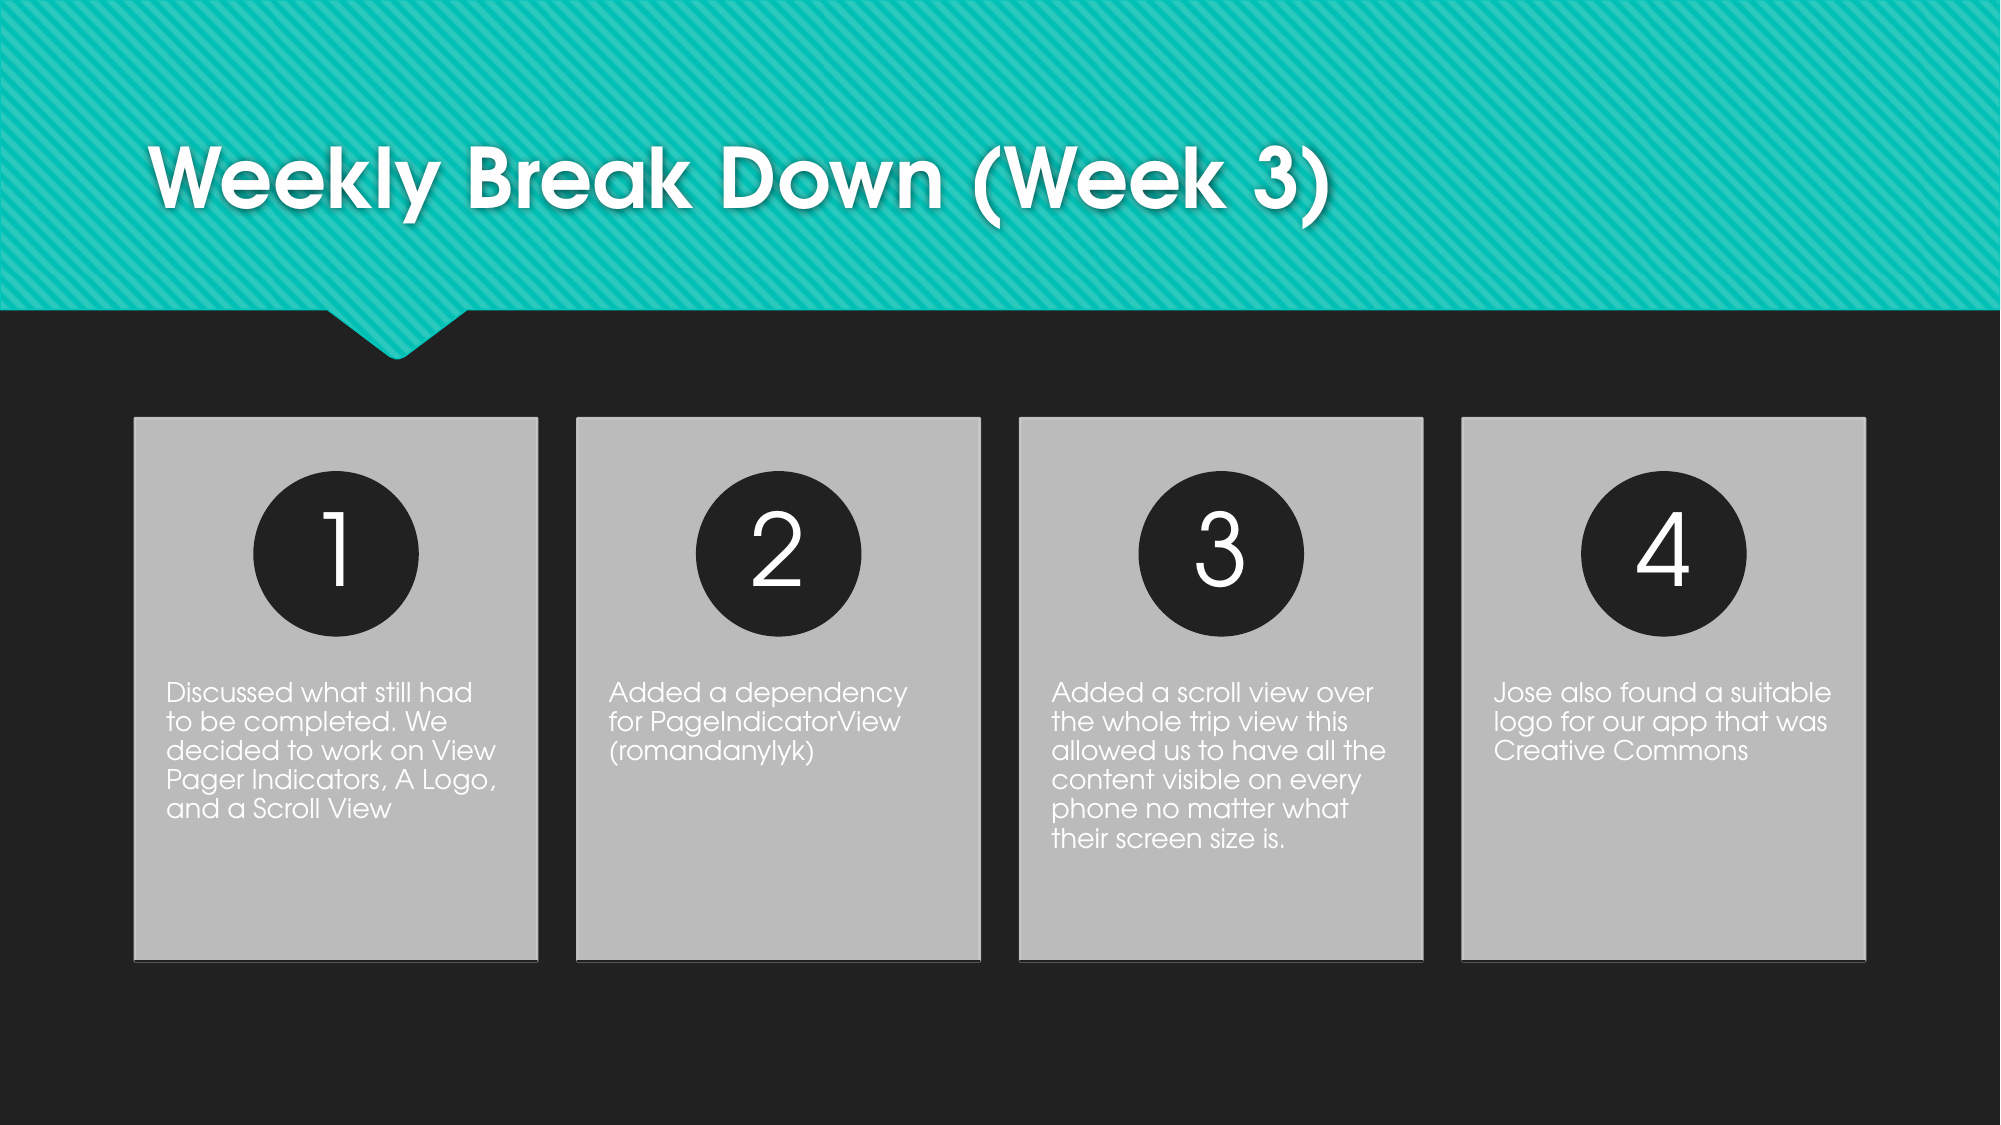

# Weekly Break Down (Week 3)
Discussed what still had to be completed. We decided to work on View Pager Indicators, A Logo, and a Scroll View
1
Added a dependency for PageIndicatorView (romandanylyk)
2
Added a scroll view over the whole trip view this allowed us to have all the content visible on every phone no matter what their screen size is.
3
Jose also found a suitable logo for our app that was Creative Commons
4